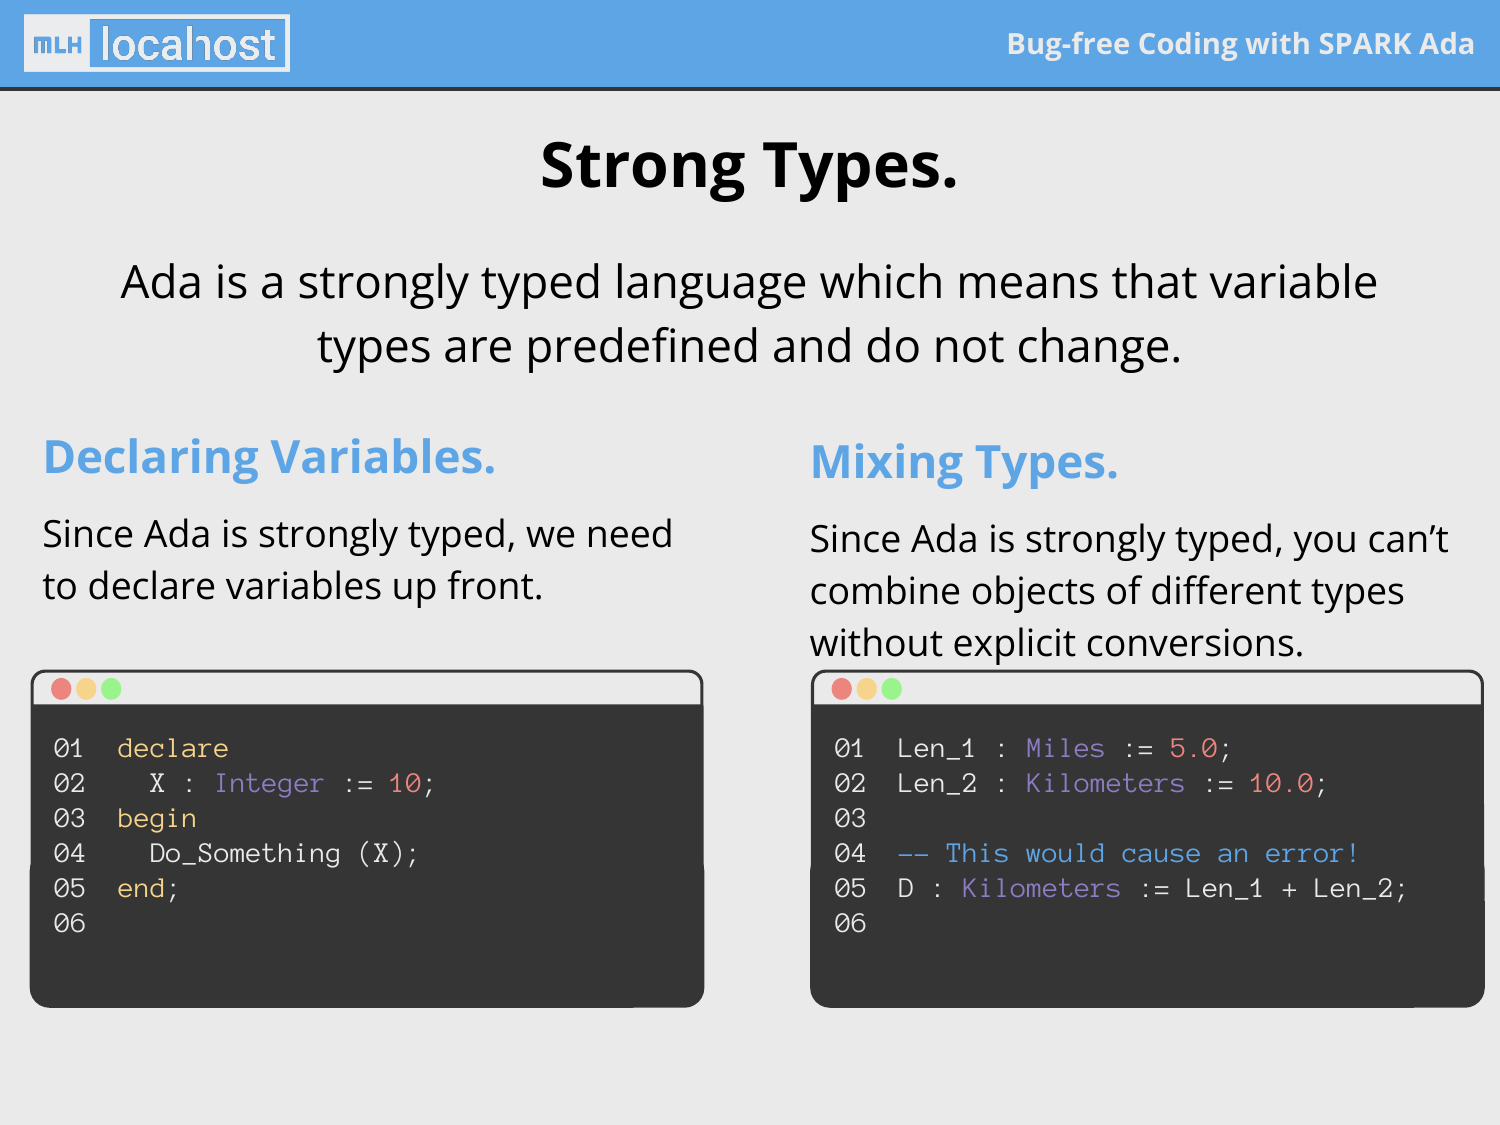

Strong Types.
Ada is a strongly typed language which means that variable types are predefined and do not change.
Declaring Variables.
Since Ada is strongly typed, we need to declare variables up front.
Mixing Types.
Since Ada is strongly typed, you can’t combine objects of different types without explicit conversions.

01
02
03
04
05
06
declare
  X : Integer := 10;
begin
  Do_Something (X);
end;

01
02
03
04
05
06
Len_1 : Miles := 5.0;
Len_2 : Kilometers := 10.0;

-- This would cause an error!
D : Kilometers := Len_1 + Len_2;